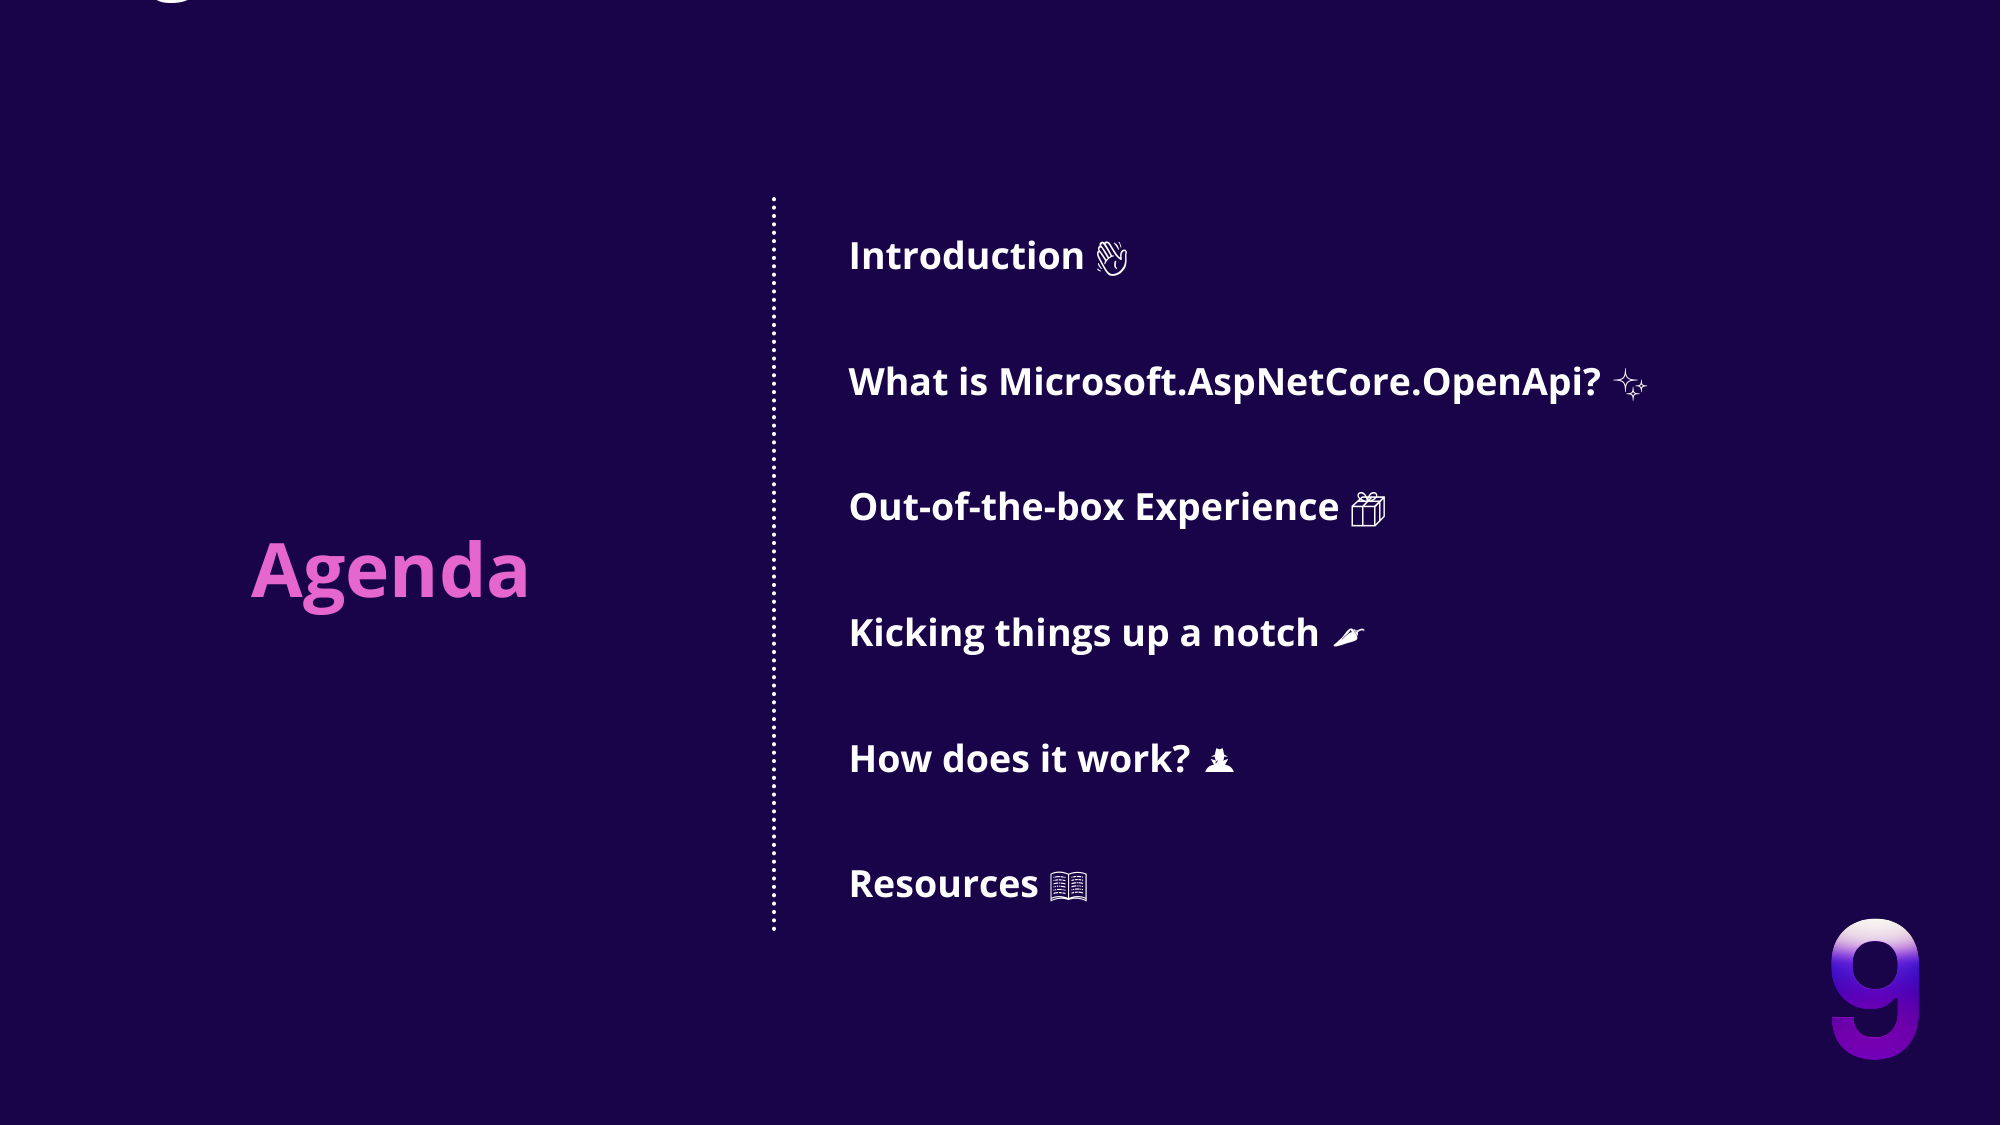

Agenda
Introduction 👋
What is Microsoft.AspNetCore.OpenApi? ✨
Out-of-the-box Experience 📦
Agenda
Kicking things up a notch 🌶️
How does it work? 🕵️
Resources 📖